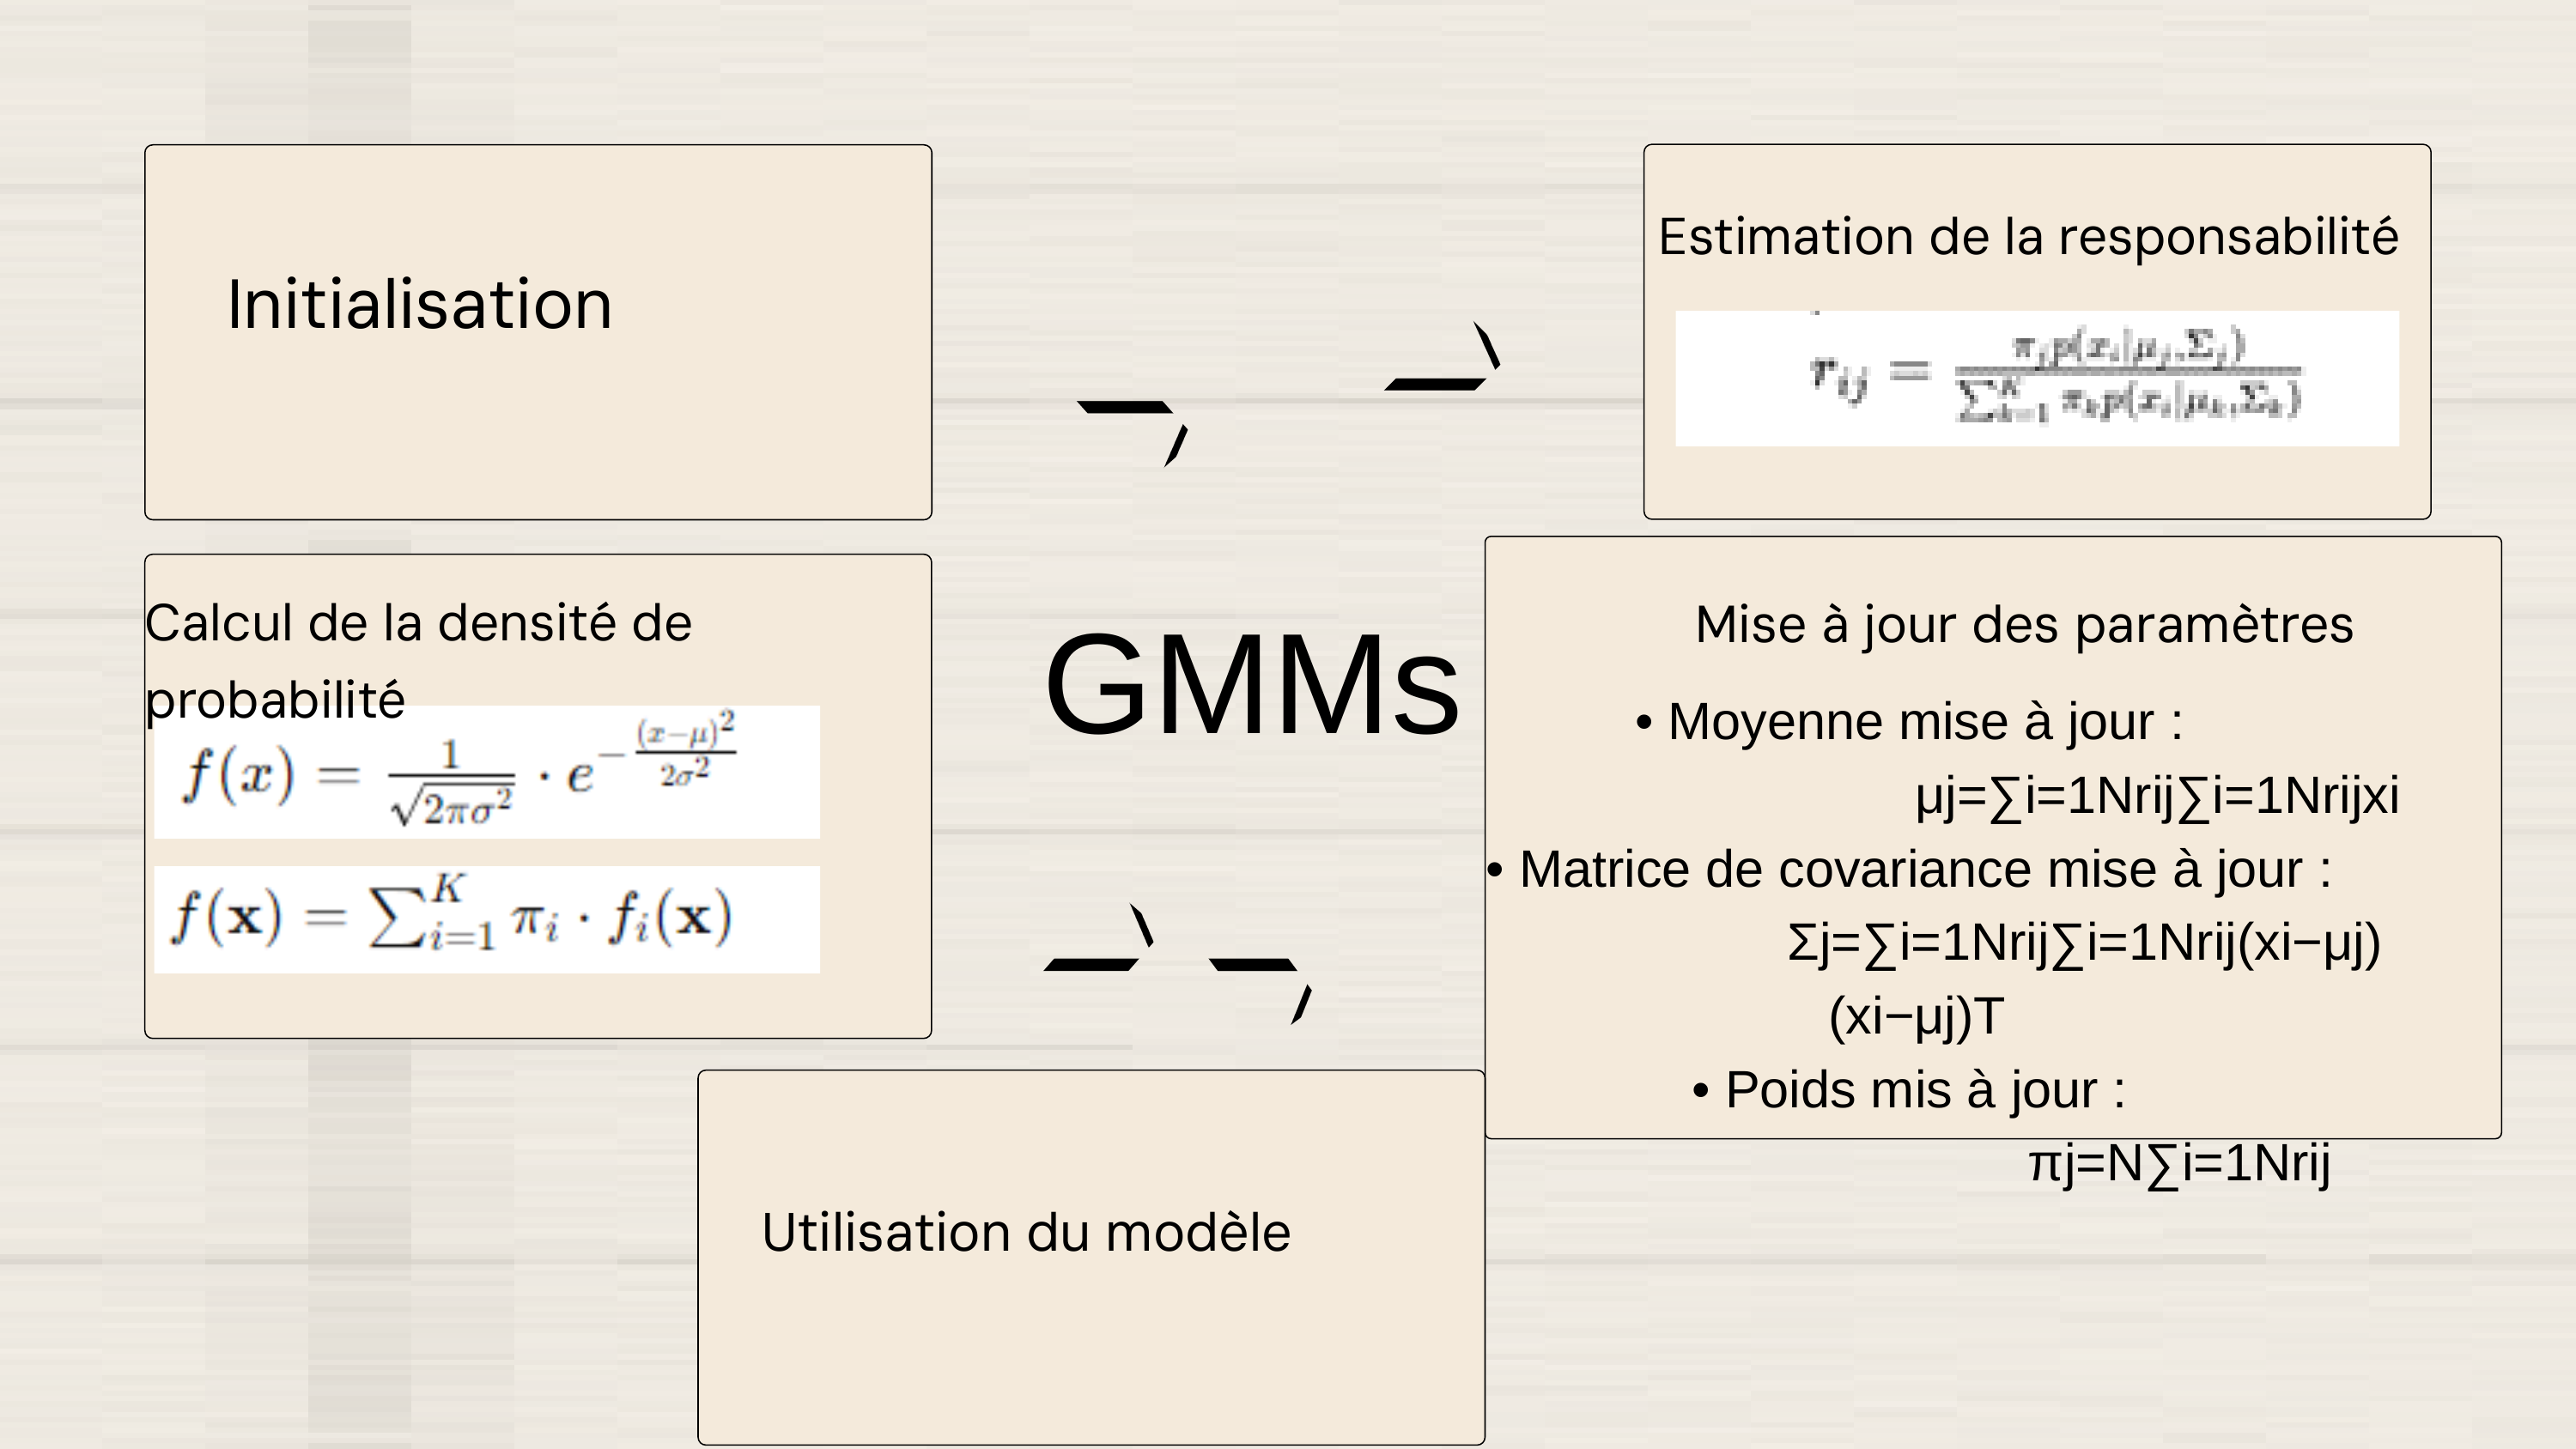

Estimation de la responsabilité
Initialisation

Calcul de la densité de probabilité
Mise à jour des paramètres
GMMs
• Moyenne mise à jour :
                                 μj=∑i=1Nrij∑i=1Nrijxi
• Matrice de covariance mise à jour :
                       Σj=∑i=1Nrij∑i=1Nrij(xi−μj)(xi−μj)T
• Poids mis à jour :
                                     πj=N∑i=1Nrij

Utilisation du modèle